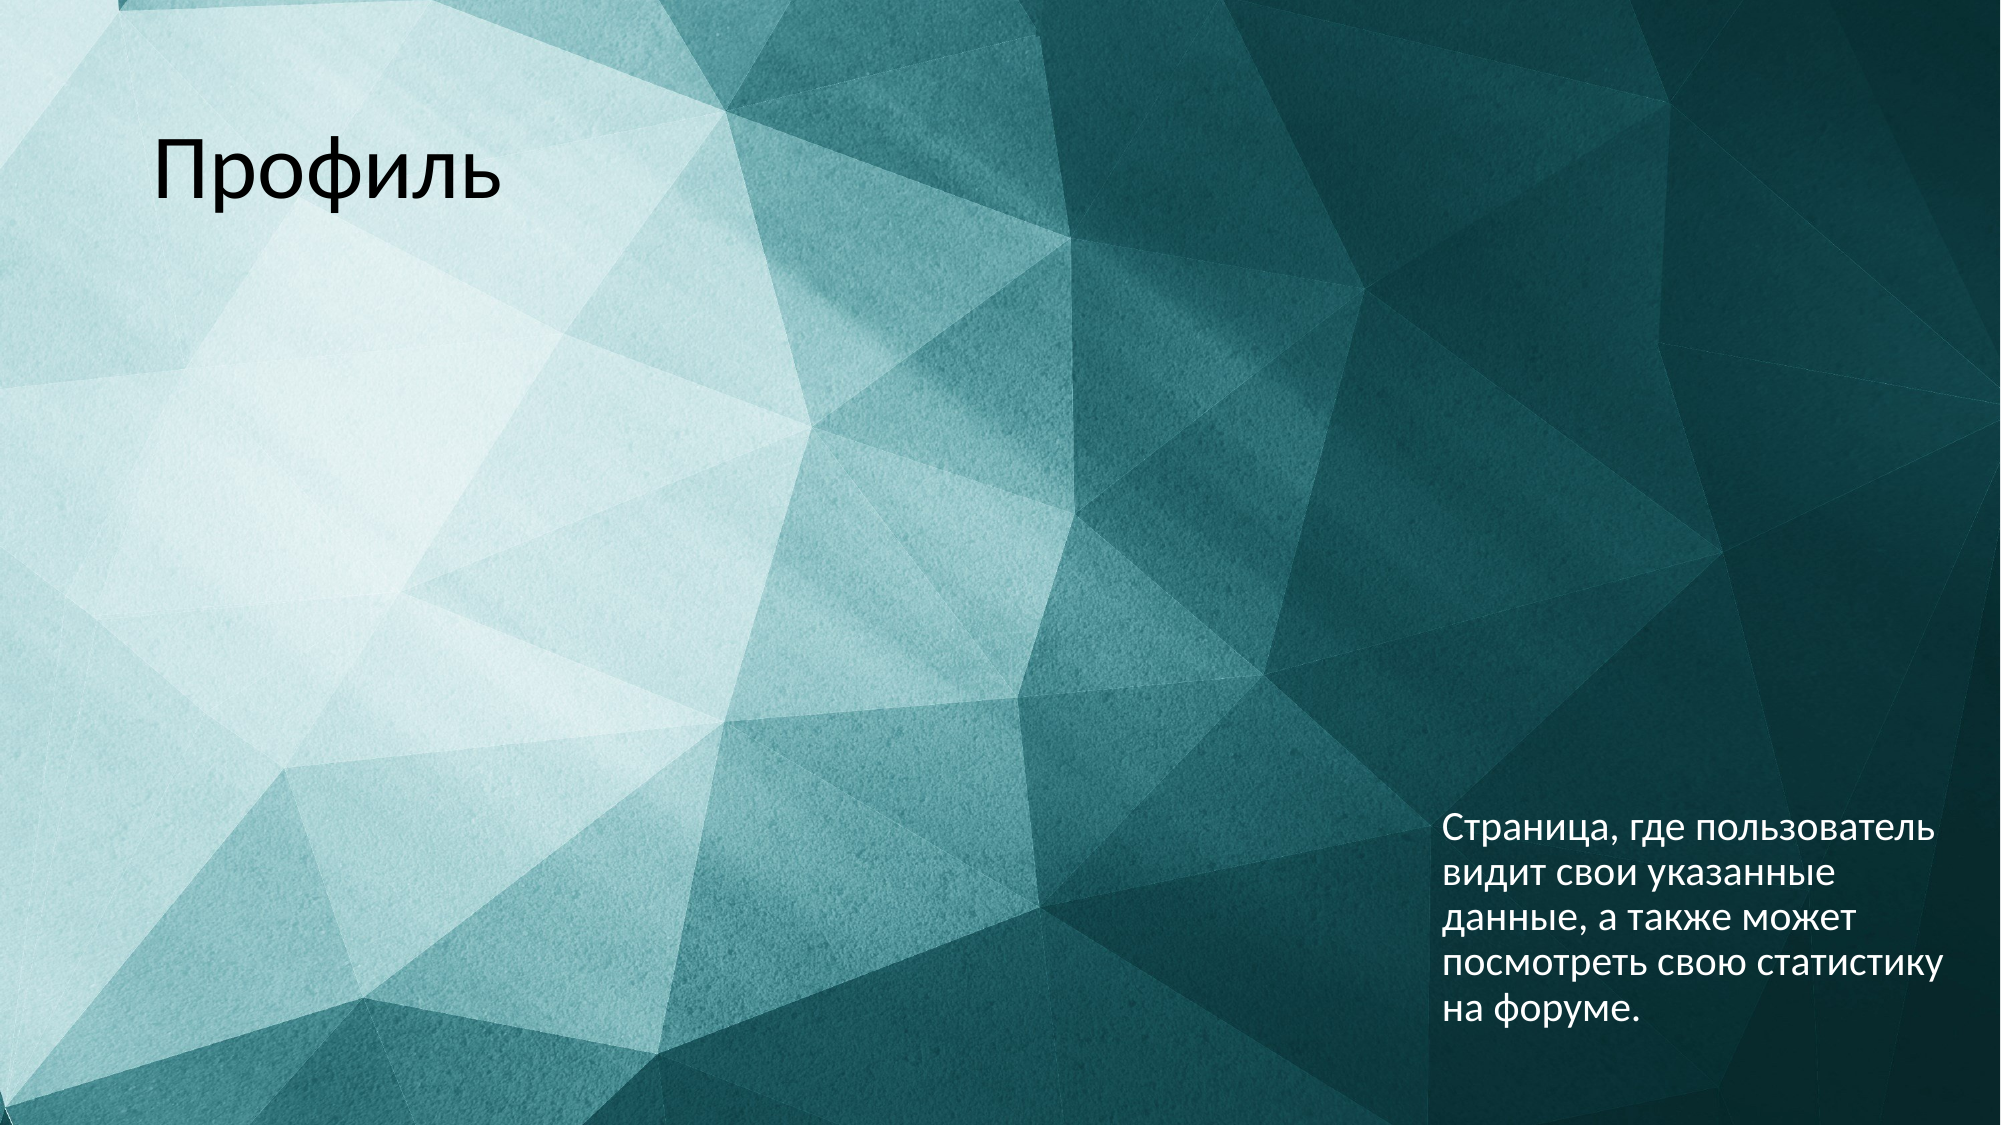

# Профиль
Страница, где пользователь видит свои указанные данные, а также может посмотреть свою статистику на форуме.